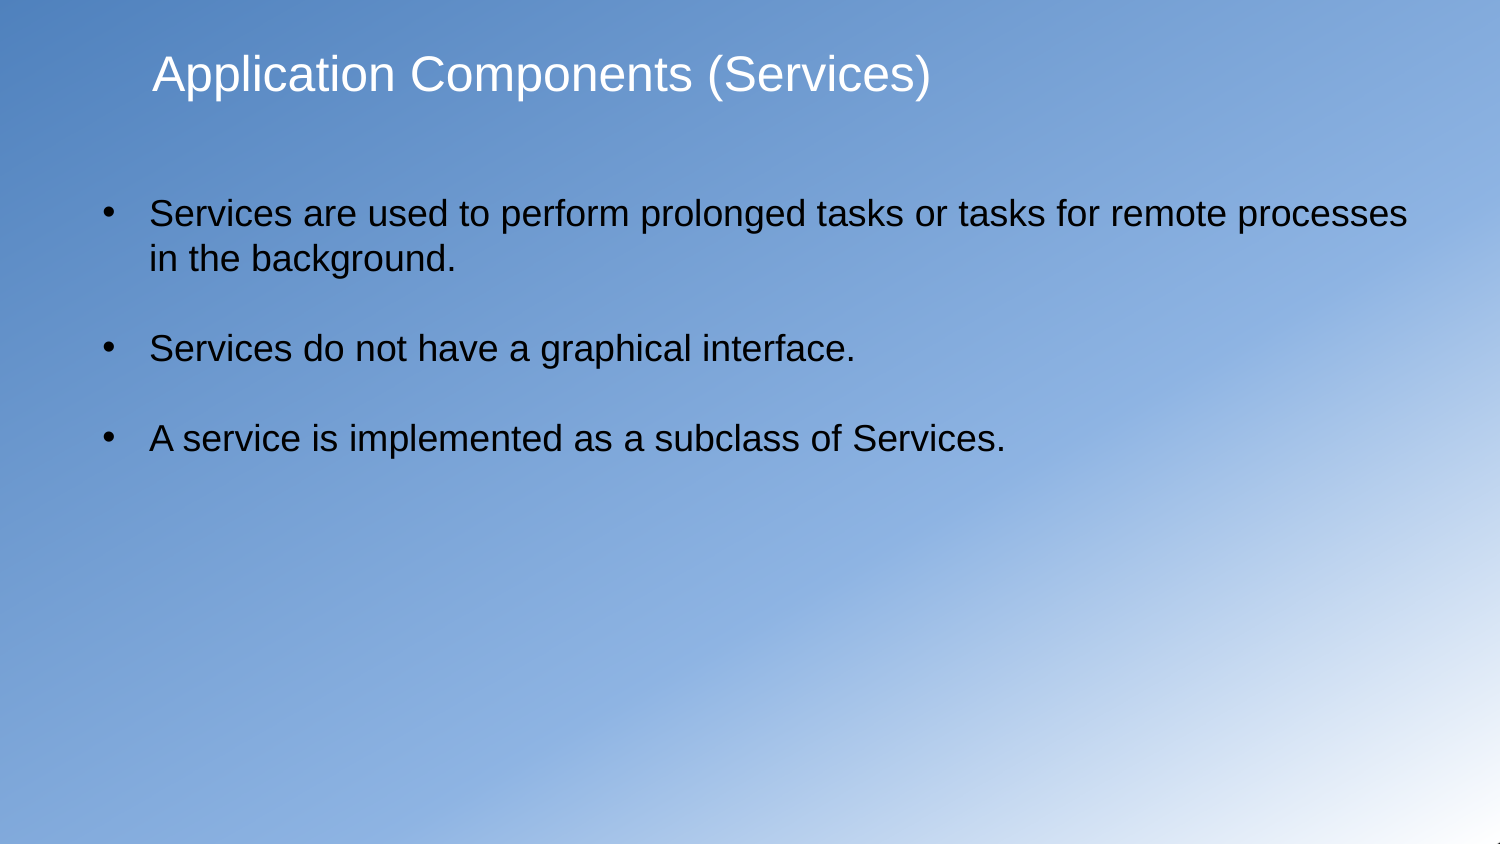

Application Components (Services)

Services are used to perform prolonged tasks or tasks for remote processes in the background.

Services do not have a graphical interface.

A service is implemented as a subclass of Services.